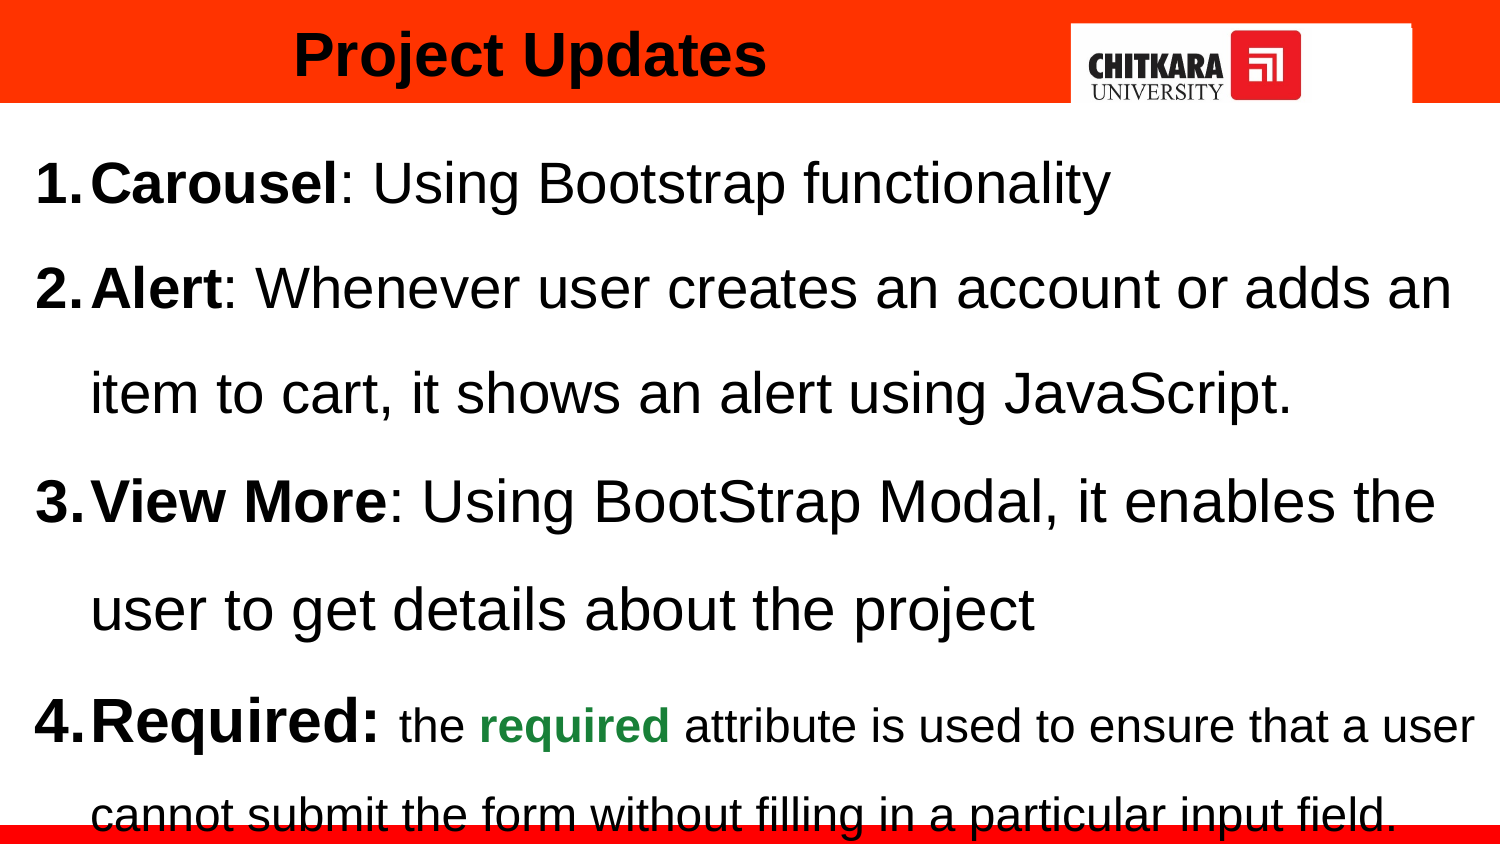

# Project Updates
Carousel: Using Bootstrap functionality
Alert: Whenever user creates an account or adds an item to cart, it shows an alert using JavaScript.
View More: Using BootStrap Modal, it enables the user to get details about the project
Required: the required attribute is used to ensure that a user cannot submit the form without filling in a particular input field.